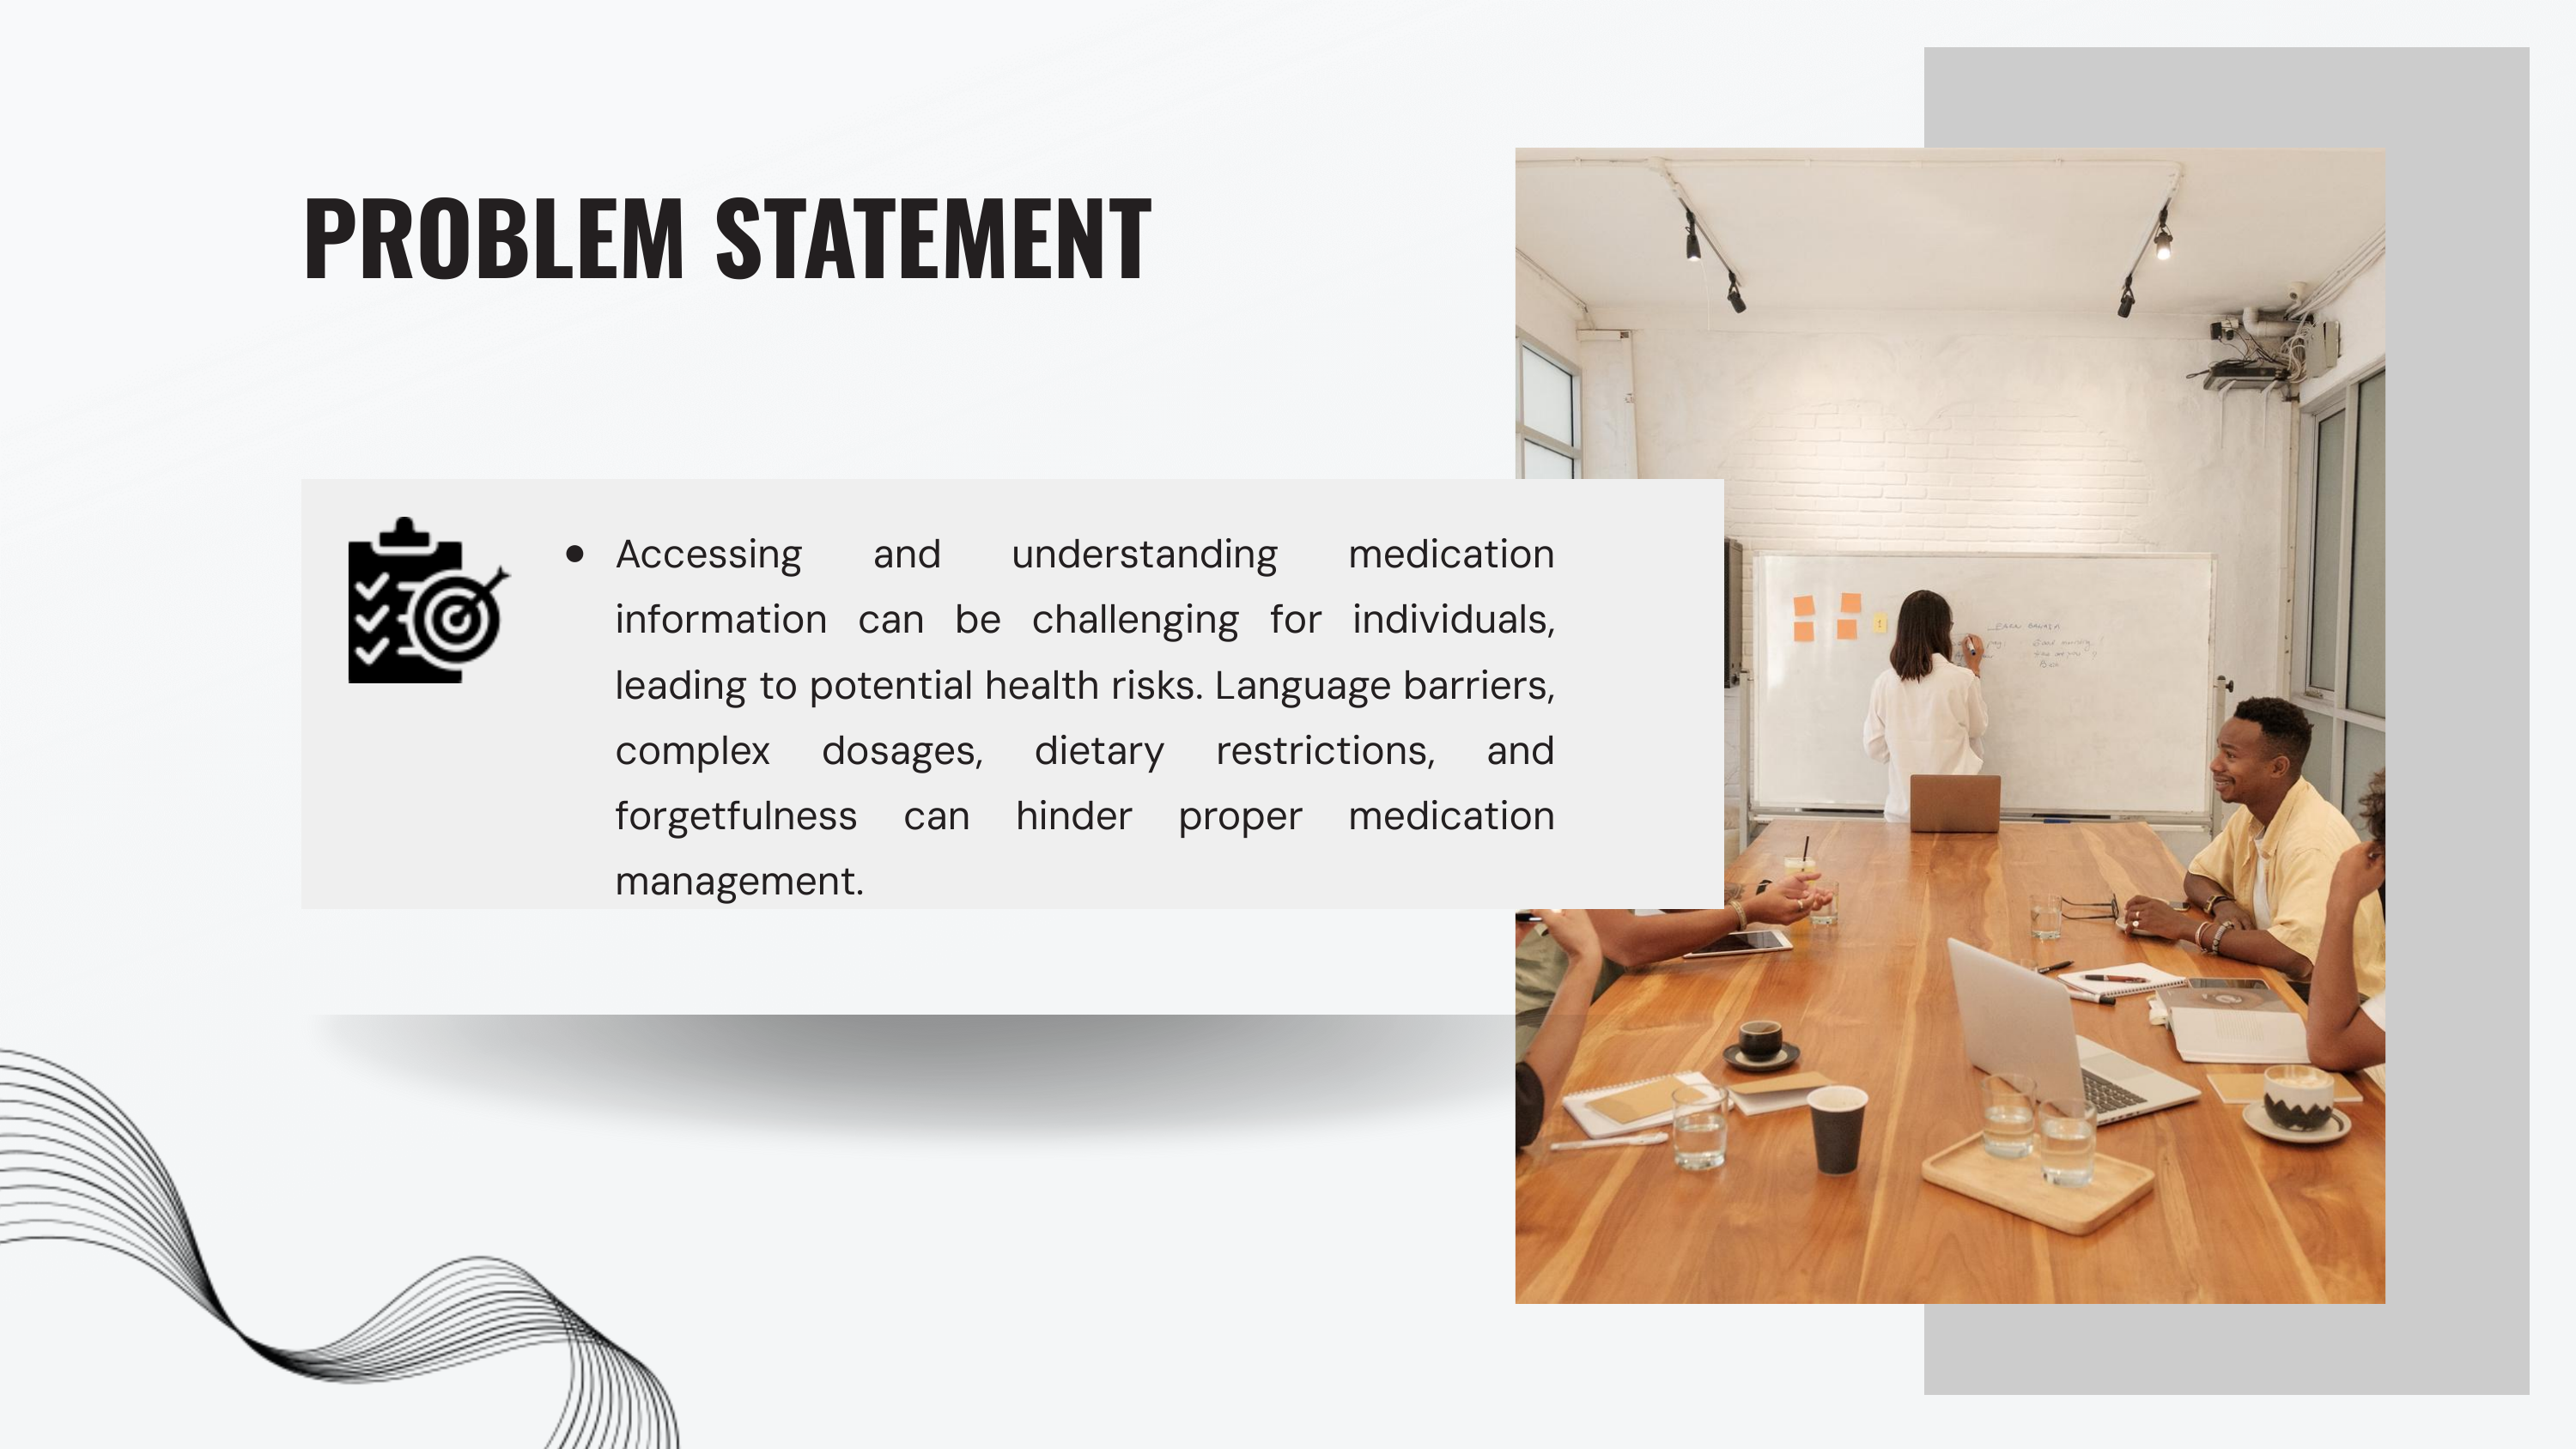

PROBLEM STATEMENT

Accessing and understanding medication information can be challenging for individuals, leading to potential health risks. Language barriers, complex dosages, dietary restrictions, and forgetfulness can hinder proper medication management.